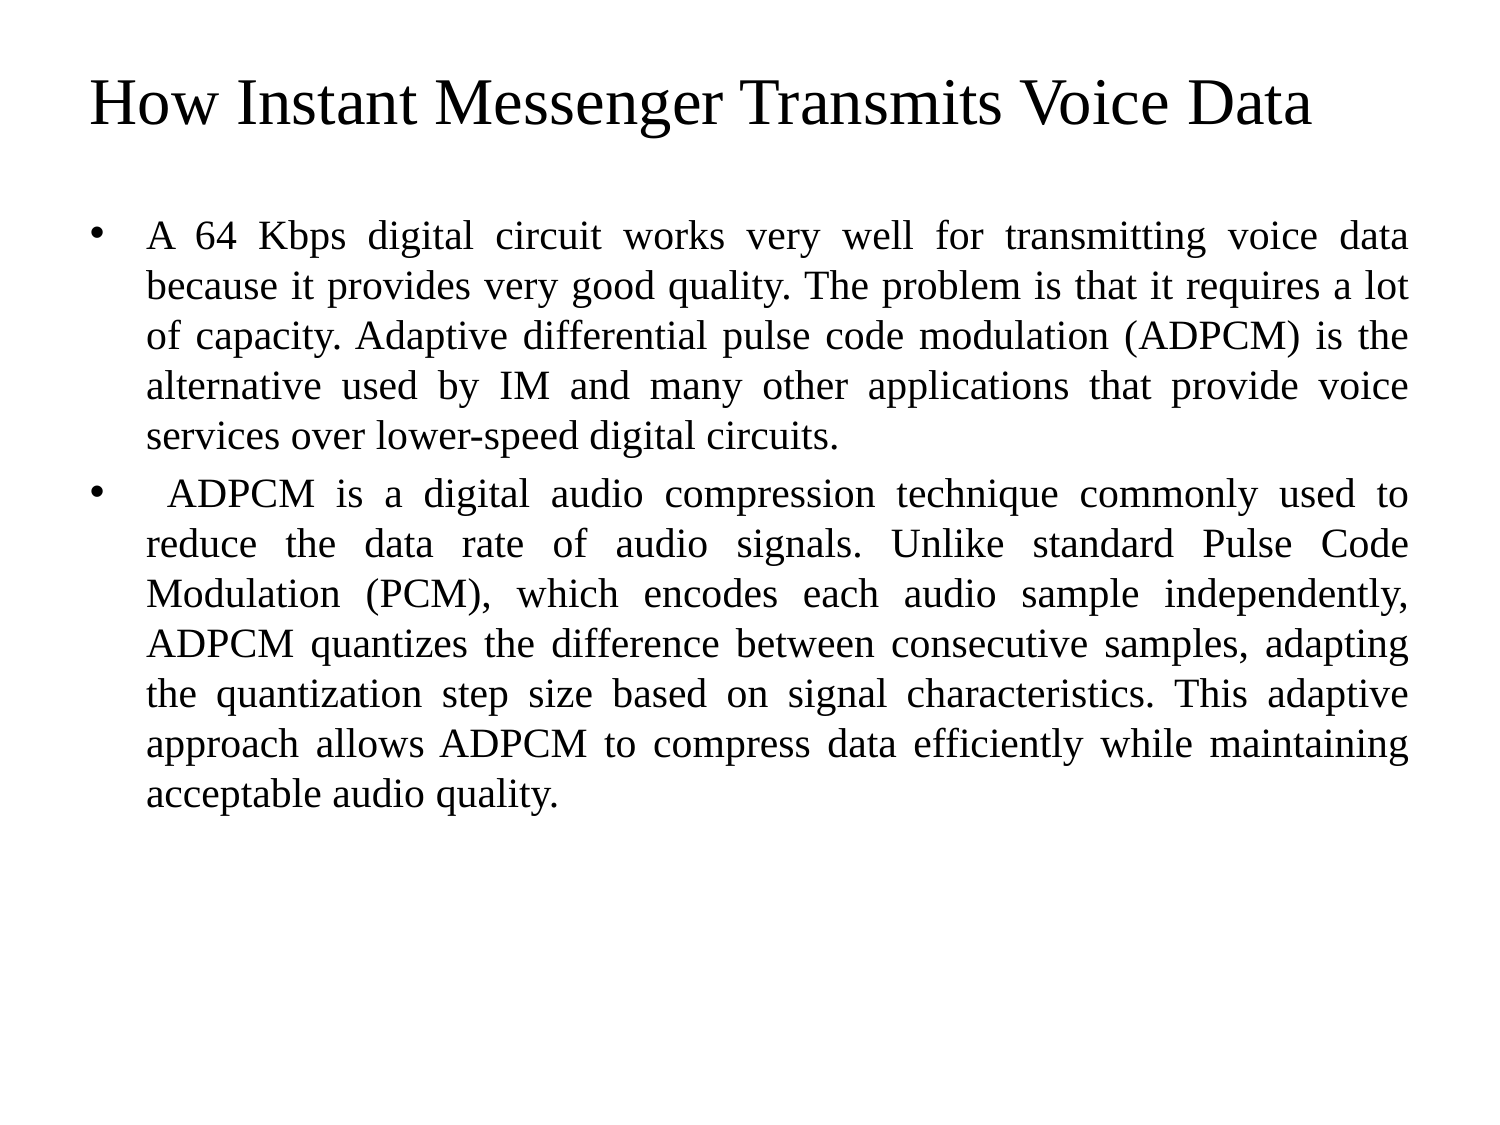

# How Instant Messenger Transmits Voice Data
A 64 Kbps digital circuit works very well for transmitting voice data because it provides very good quality. The problem is that it requires a lot of capacity. Adaptive differential pulse code modulation (ADPCM) is the alternative used by IM and many other applications that provide voice services over lower-speed digital circuits.
 ADPCM is a digital audio compression technique commonly used to reduce the data rate of audio signals. Unlike standard Pulse Code Modulation (PCM), which encodes each audio sample independently, ADPCM quantizes the difference between consecutive samples, adapting the quantization step size based on signal characteristics. This adaptive approach allows ADPCM to compress data efficiently while maintaining acceptable audio quality.